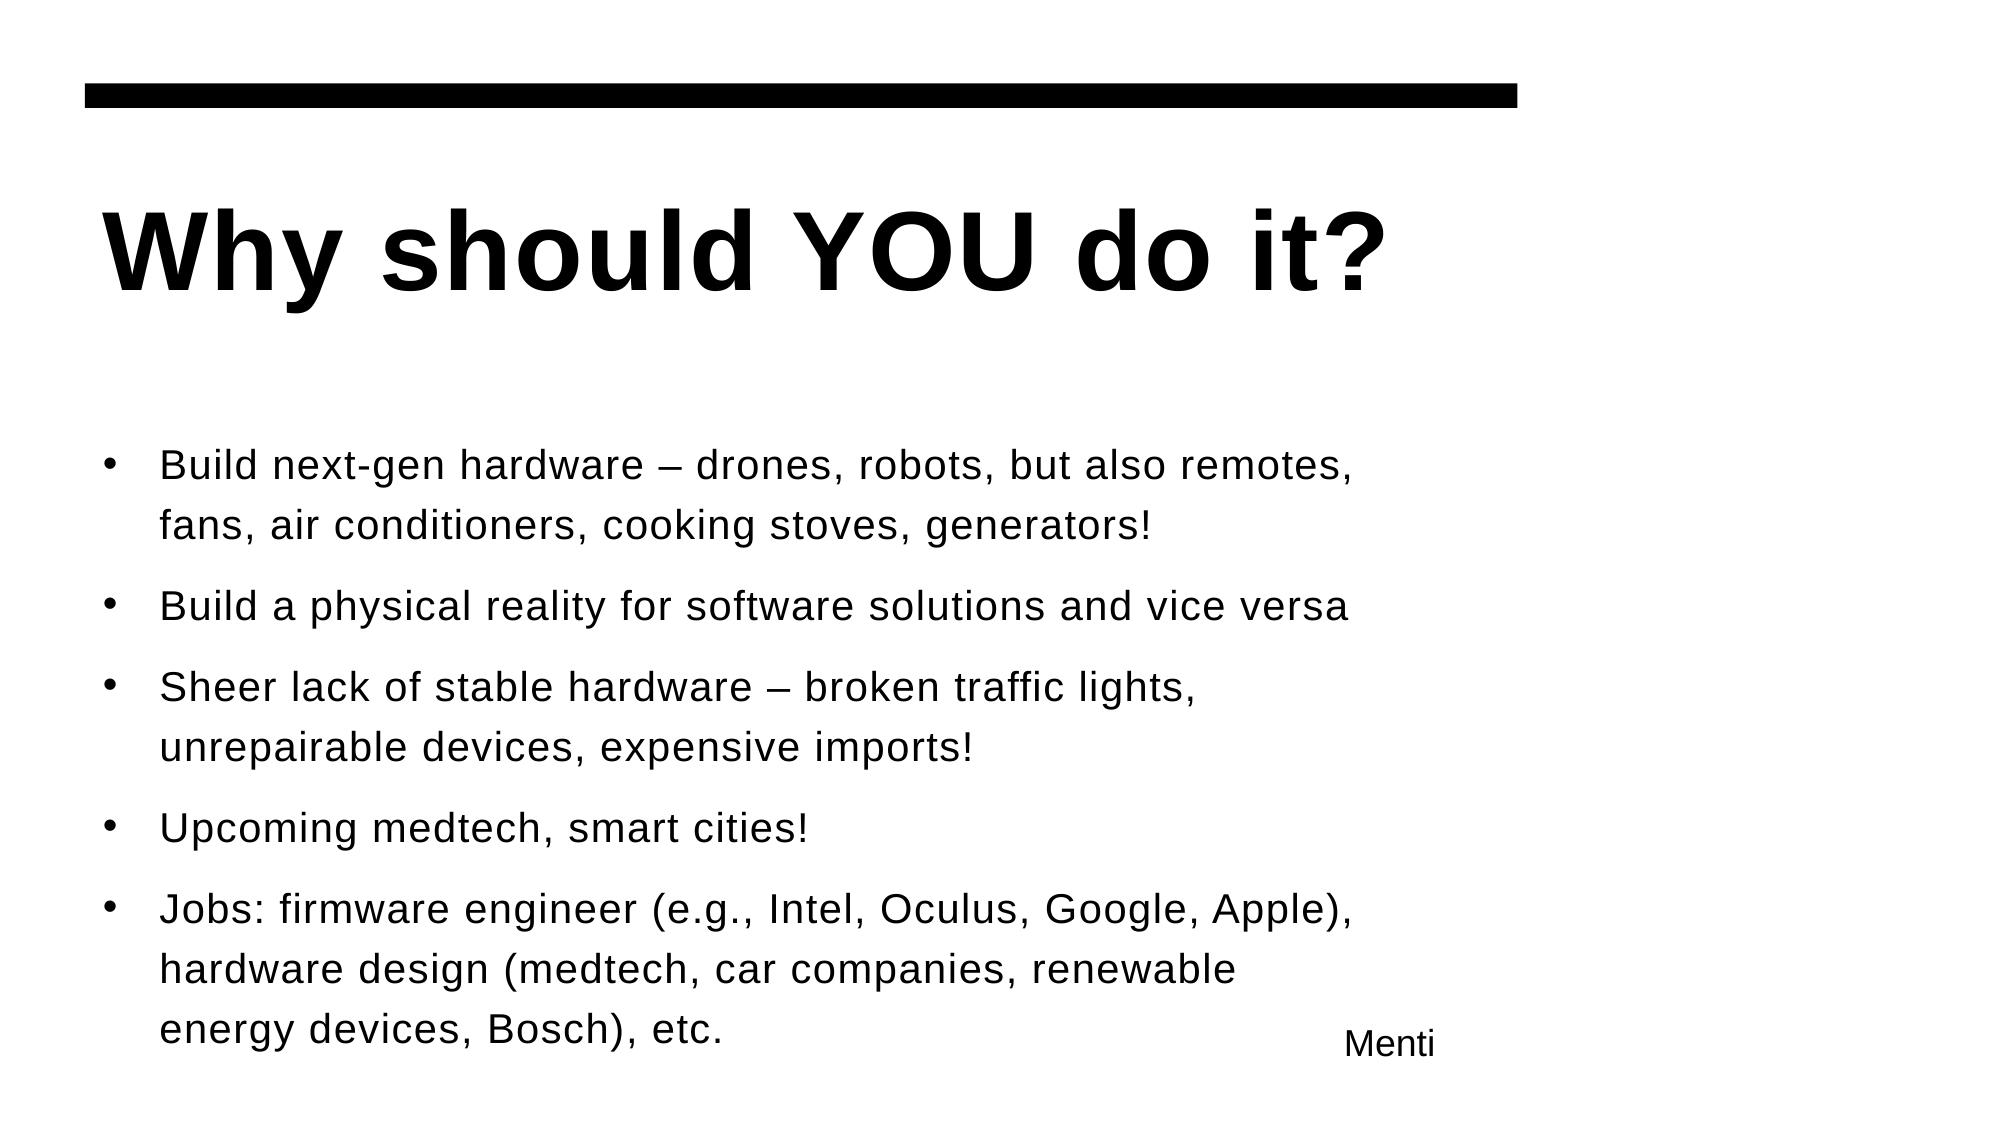

# Why should YOU do it?
Build next-gen hardware – drones, robots, but also remotes, fans, air conditioners, cooking stoves, generators!
Build a physical reality for software solutions and vice versa
Sheer lack of stable hardware – broken traffic lights, unrepairable devices, expensive imports!
Upcoming medtech, smart cities!
Jobs: firmware engineer (e.g., Intel, Oculus, Google, Apple), hardware design (medtech, car companies, renewable energy devices, Bosch), etc.

Menti